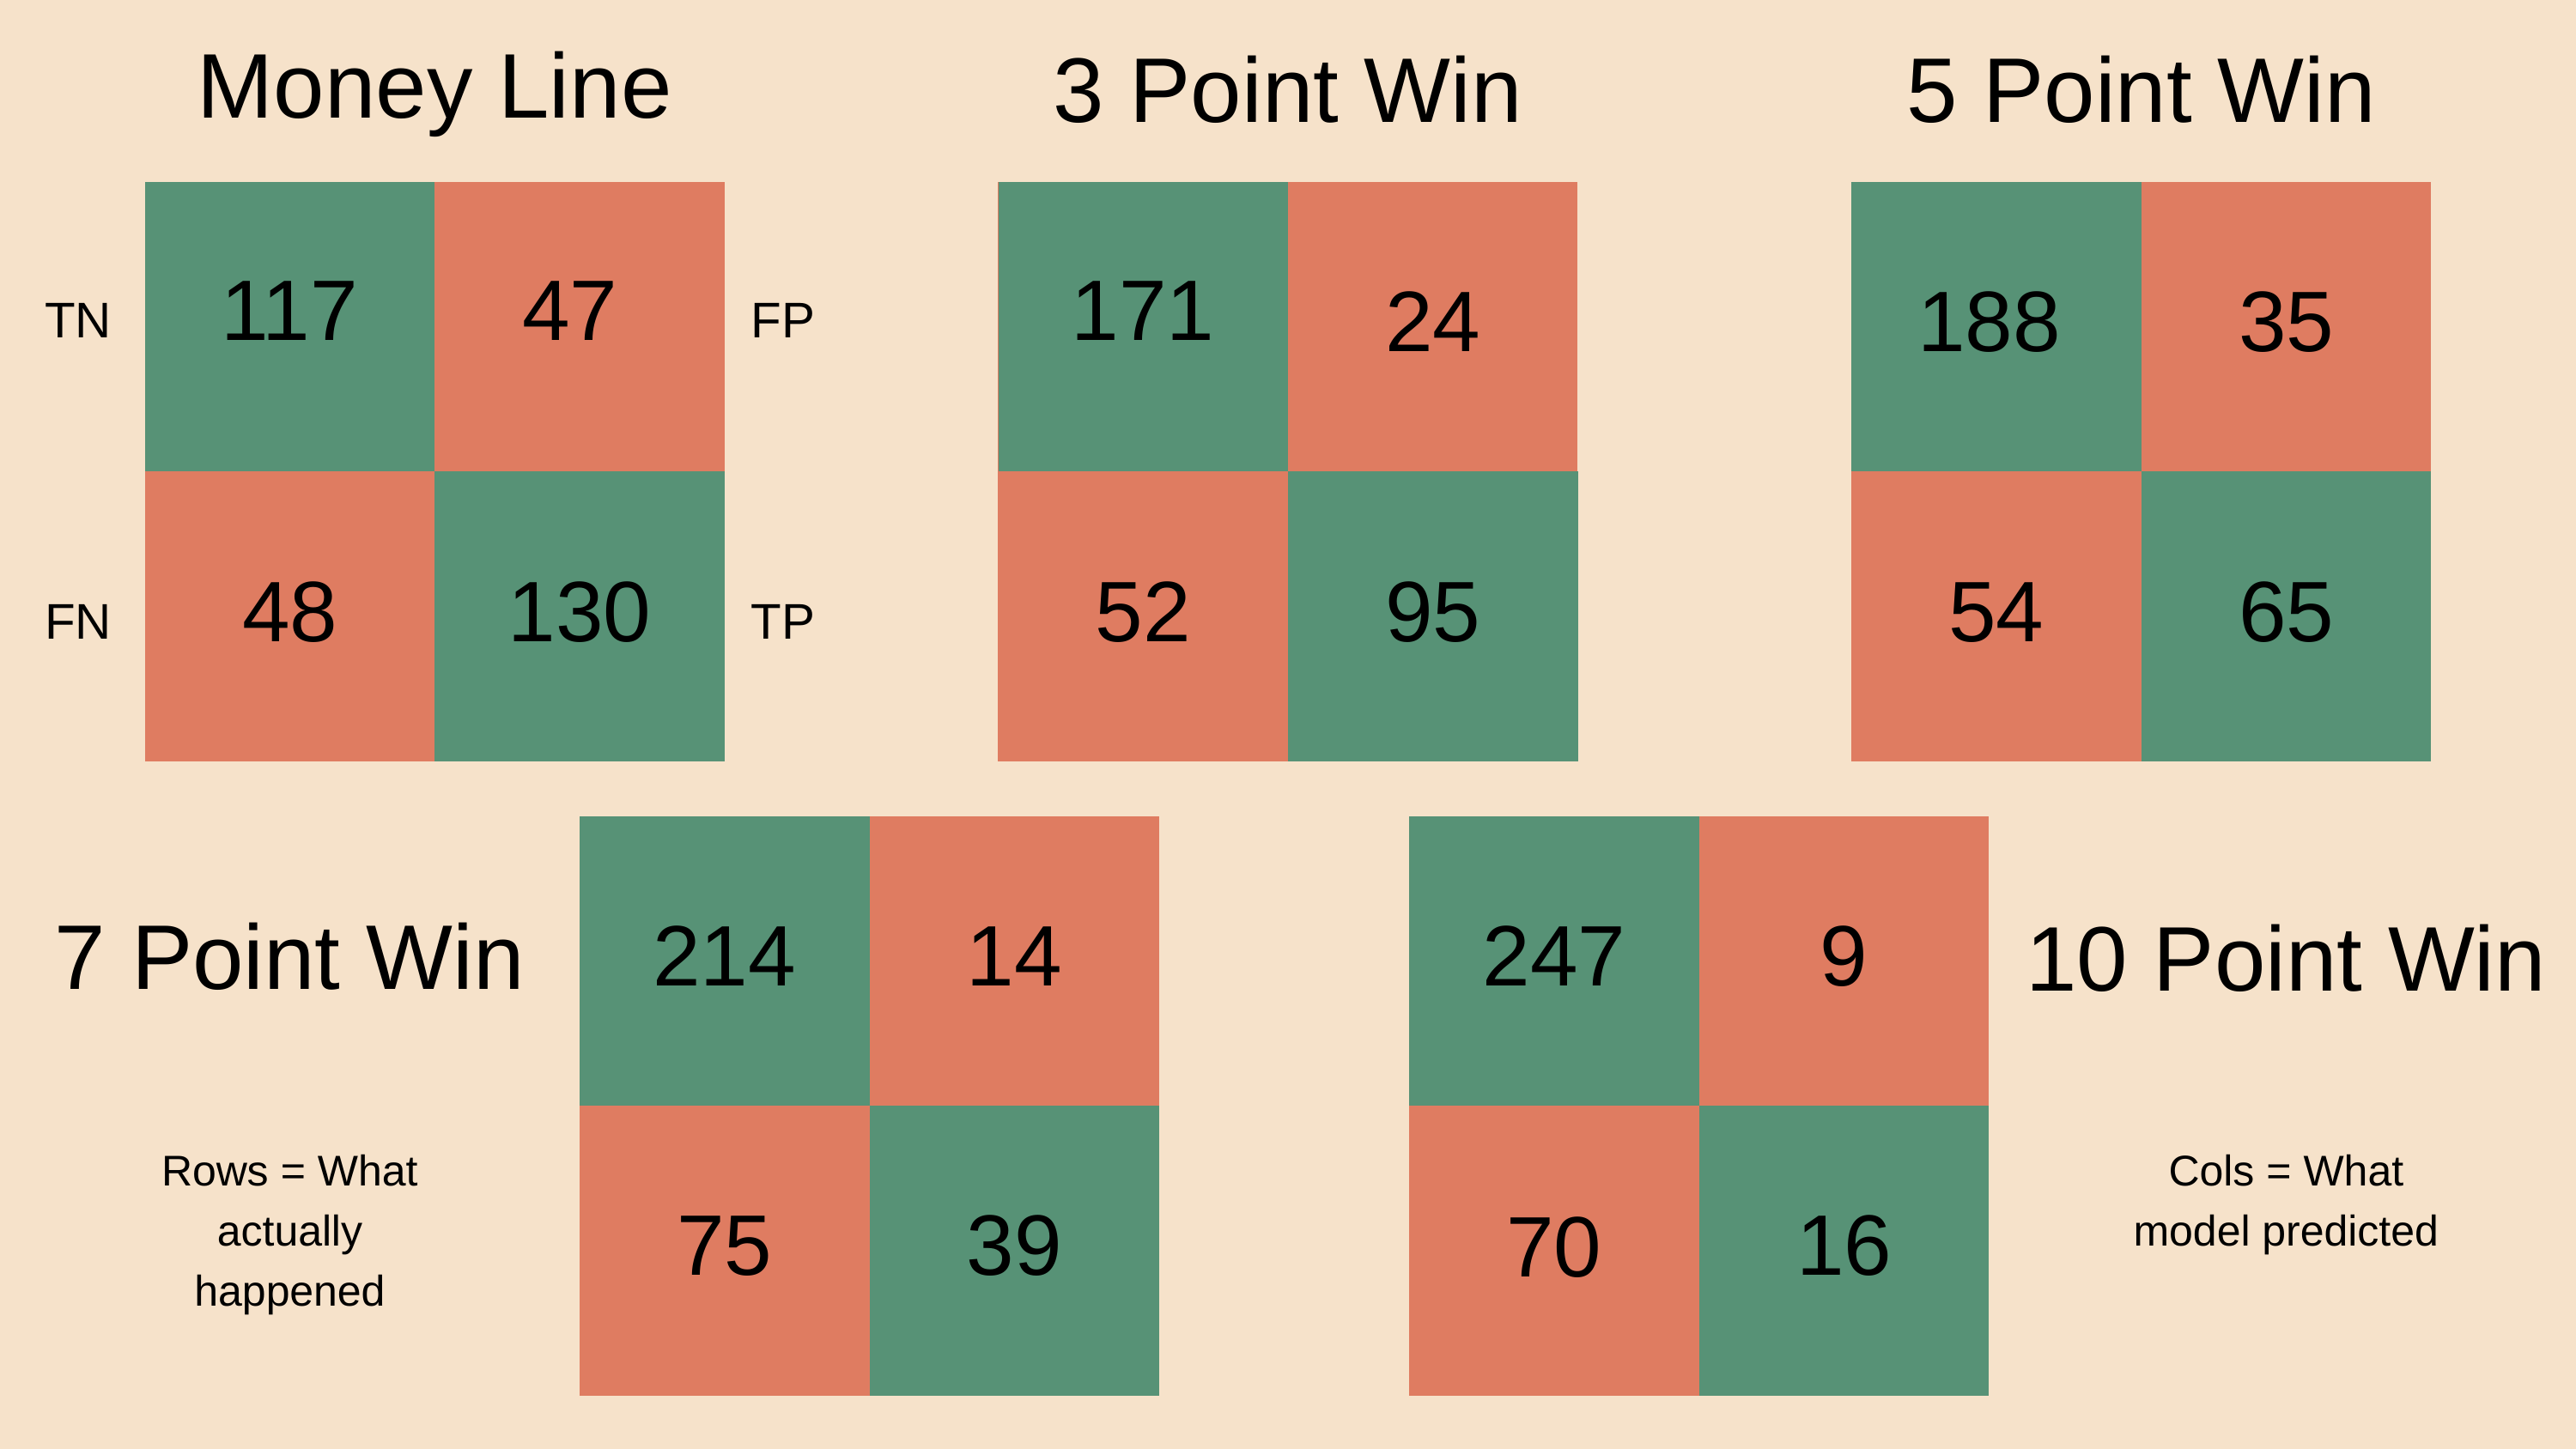

Money Line
3 Point Win
5 Point Win

117
47
171
24
188
35
TN
FP

48
130
52
95
54
65
FN
TP

7 Point Win
10 Point Win
214
14
247
9

Rows = What actually happened
Cols = What model predicted
75
39
16
70